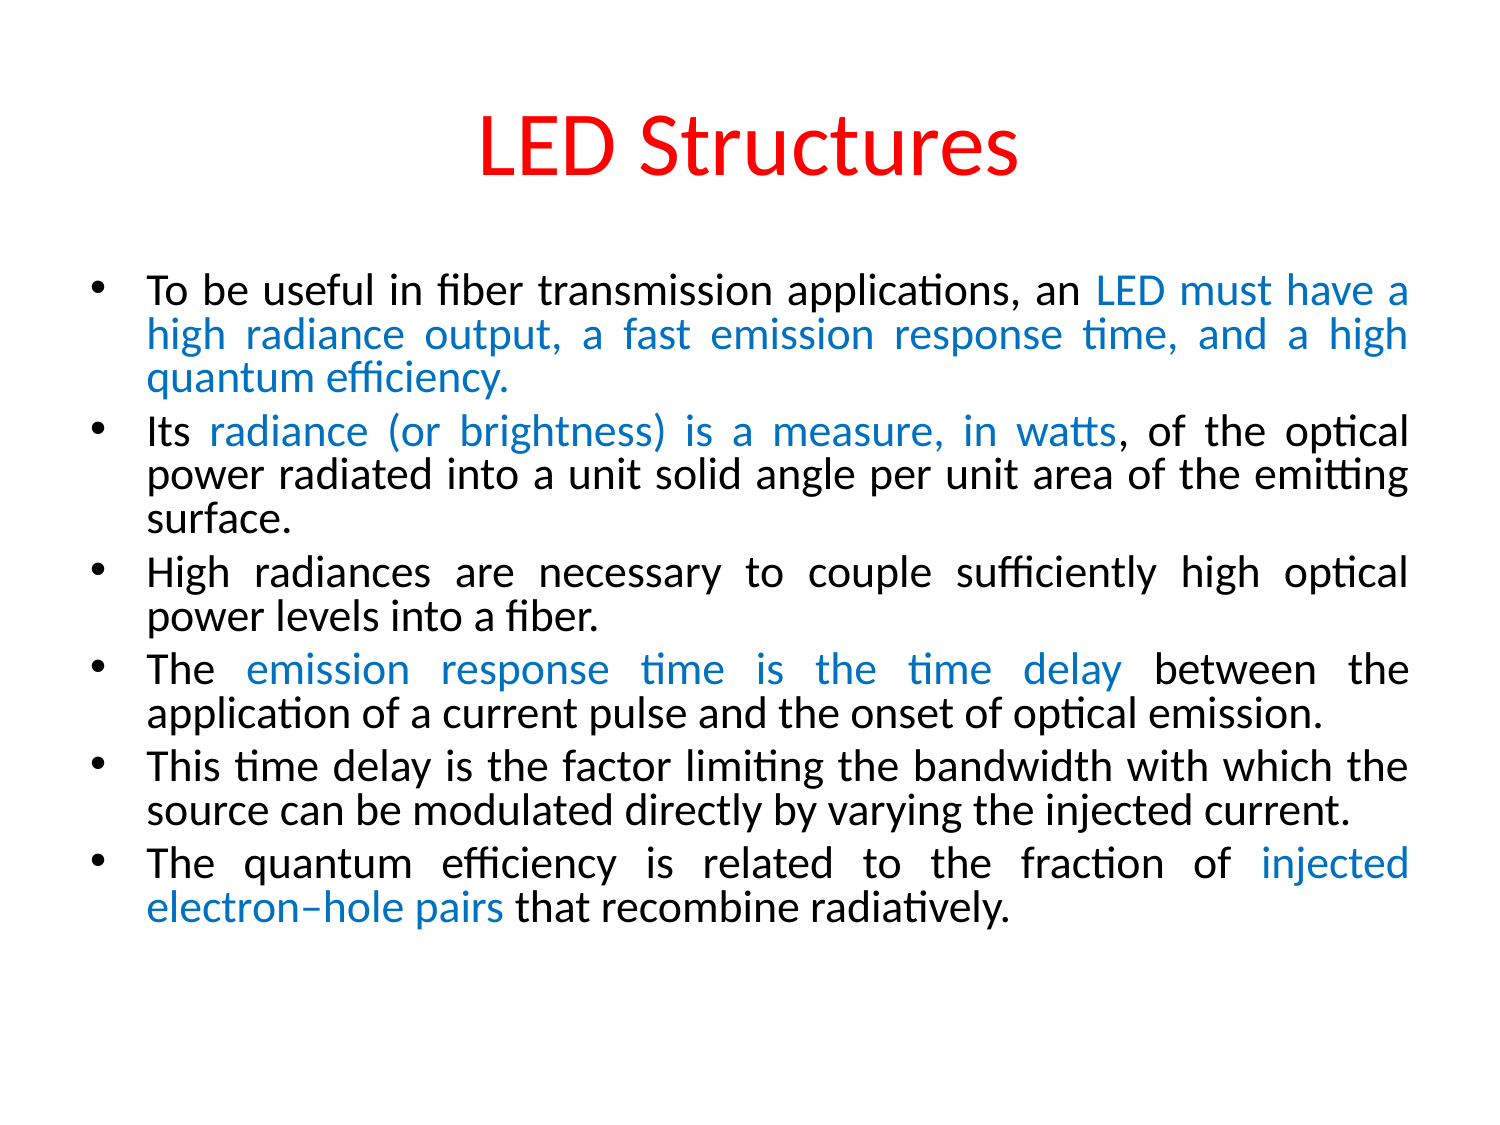

# LED Structures
To be useful in fiber transmission applications, an LED must have a high radiance output, a fast emission response time, and a high quantum efficiency.
Its radiance (or brightness) is a measure, in watts, of the optical power radiated into a unit solid angle per unit area of the emitting surface.
High radiances are necessary to couple sufficiently high optical power levels into a fiber.
The emission response time is the time delay between the application of a current pulse and the onset of optical emission.
This time delay is the factor limiting the bandwidth with which the source can be modulated directly by varying the injected current.
The quantum efficiency is related to the fraction of injected electron–hole pairs that recombine radiatively.